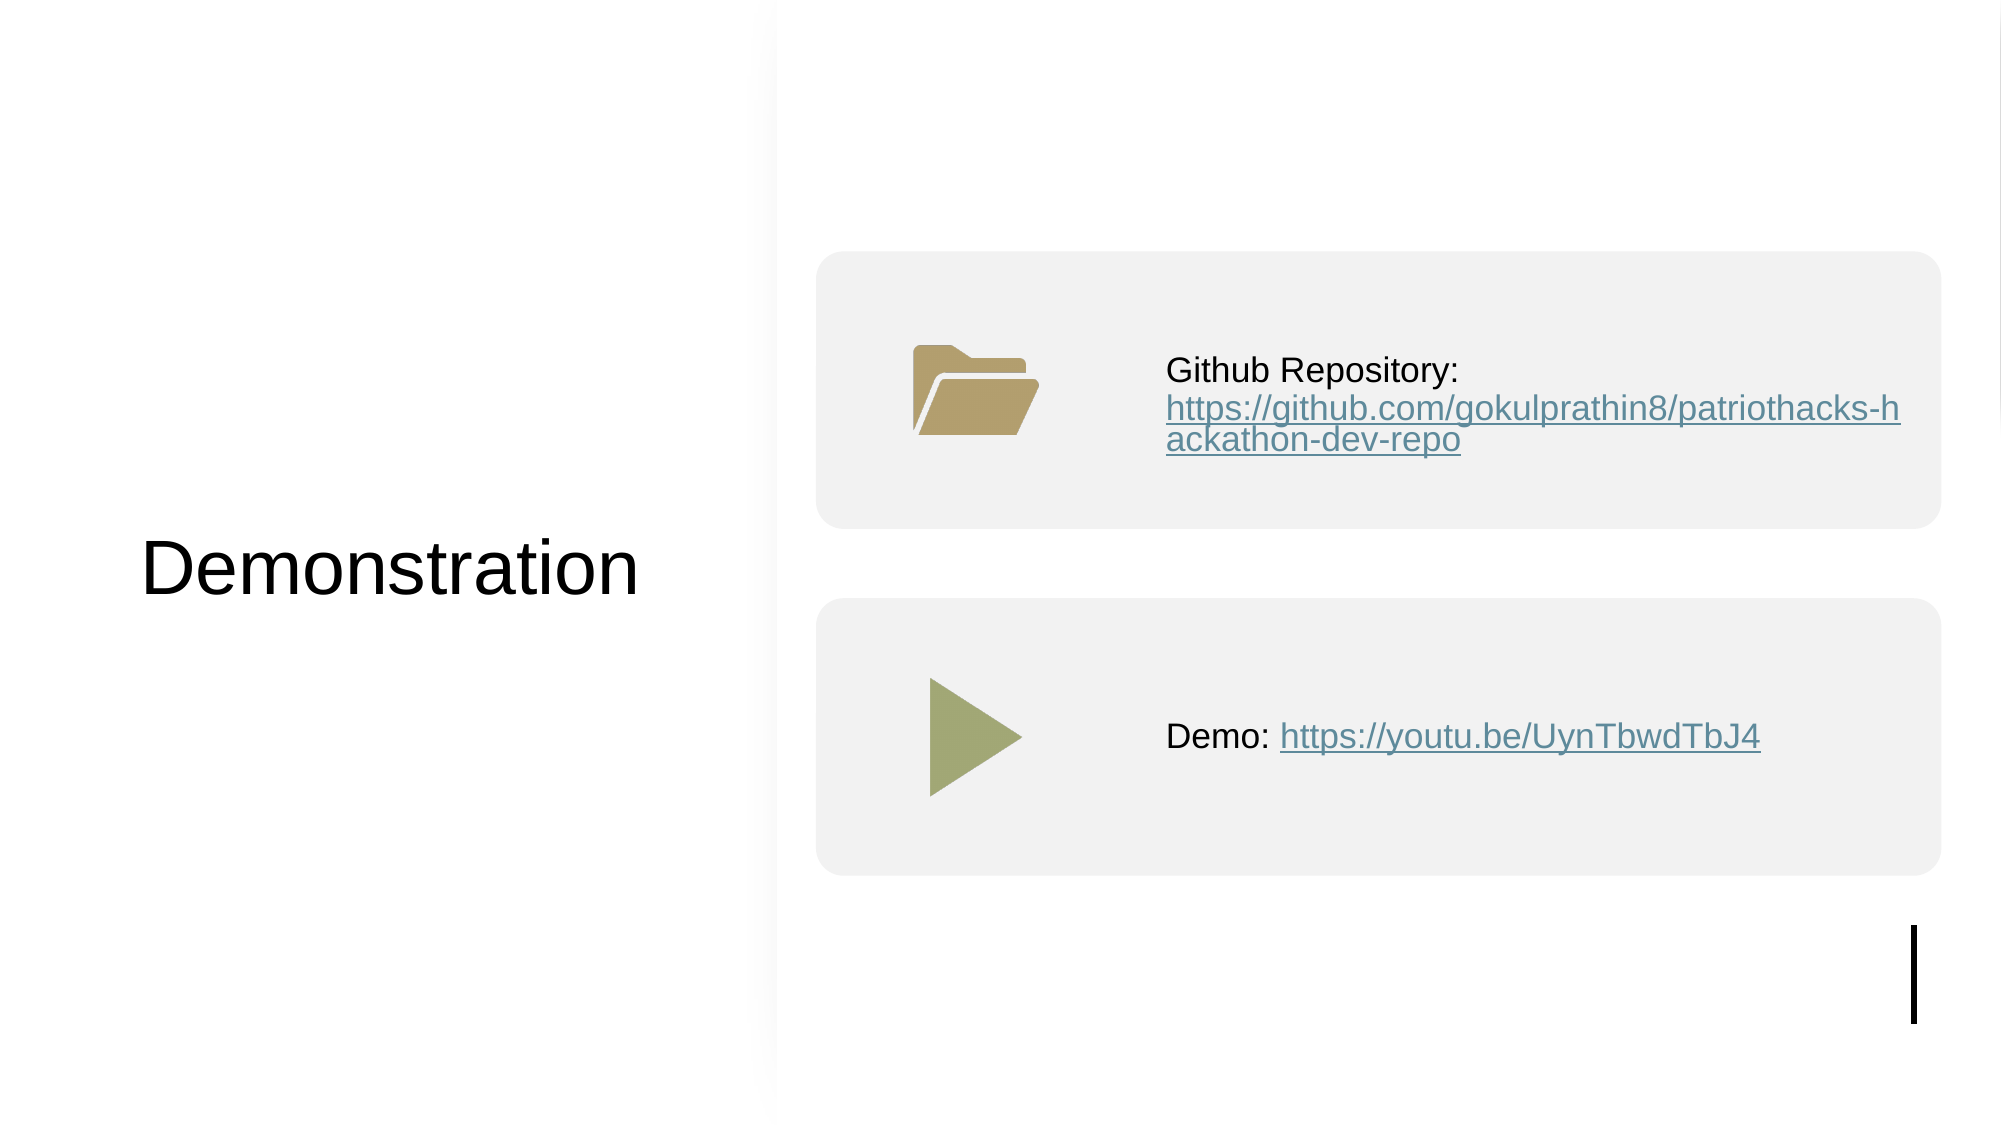

Github Repository: https://github.com/gokulprathin8/patriothacks-hackathon-dev-repo
Demo: https://youtu.be/UynTbwdTbJ4
# Demonstration